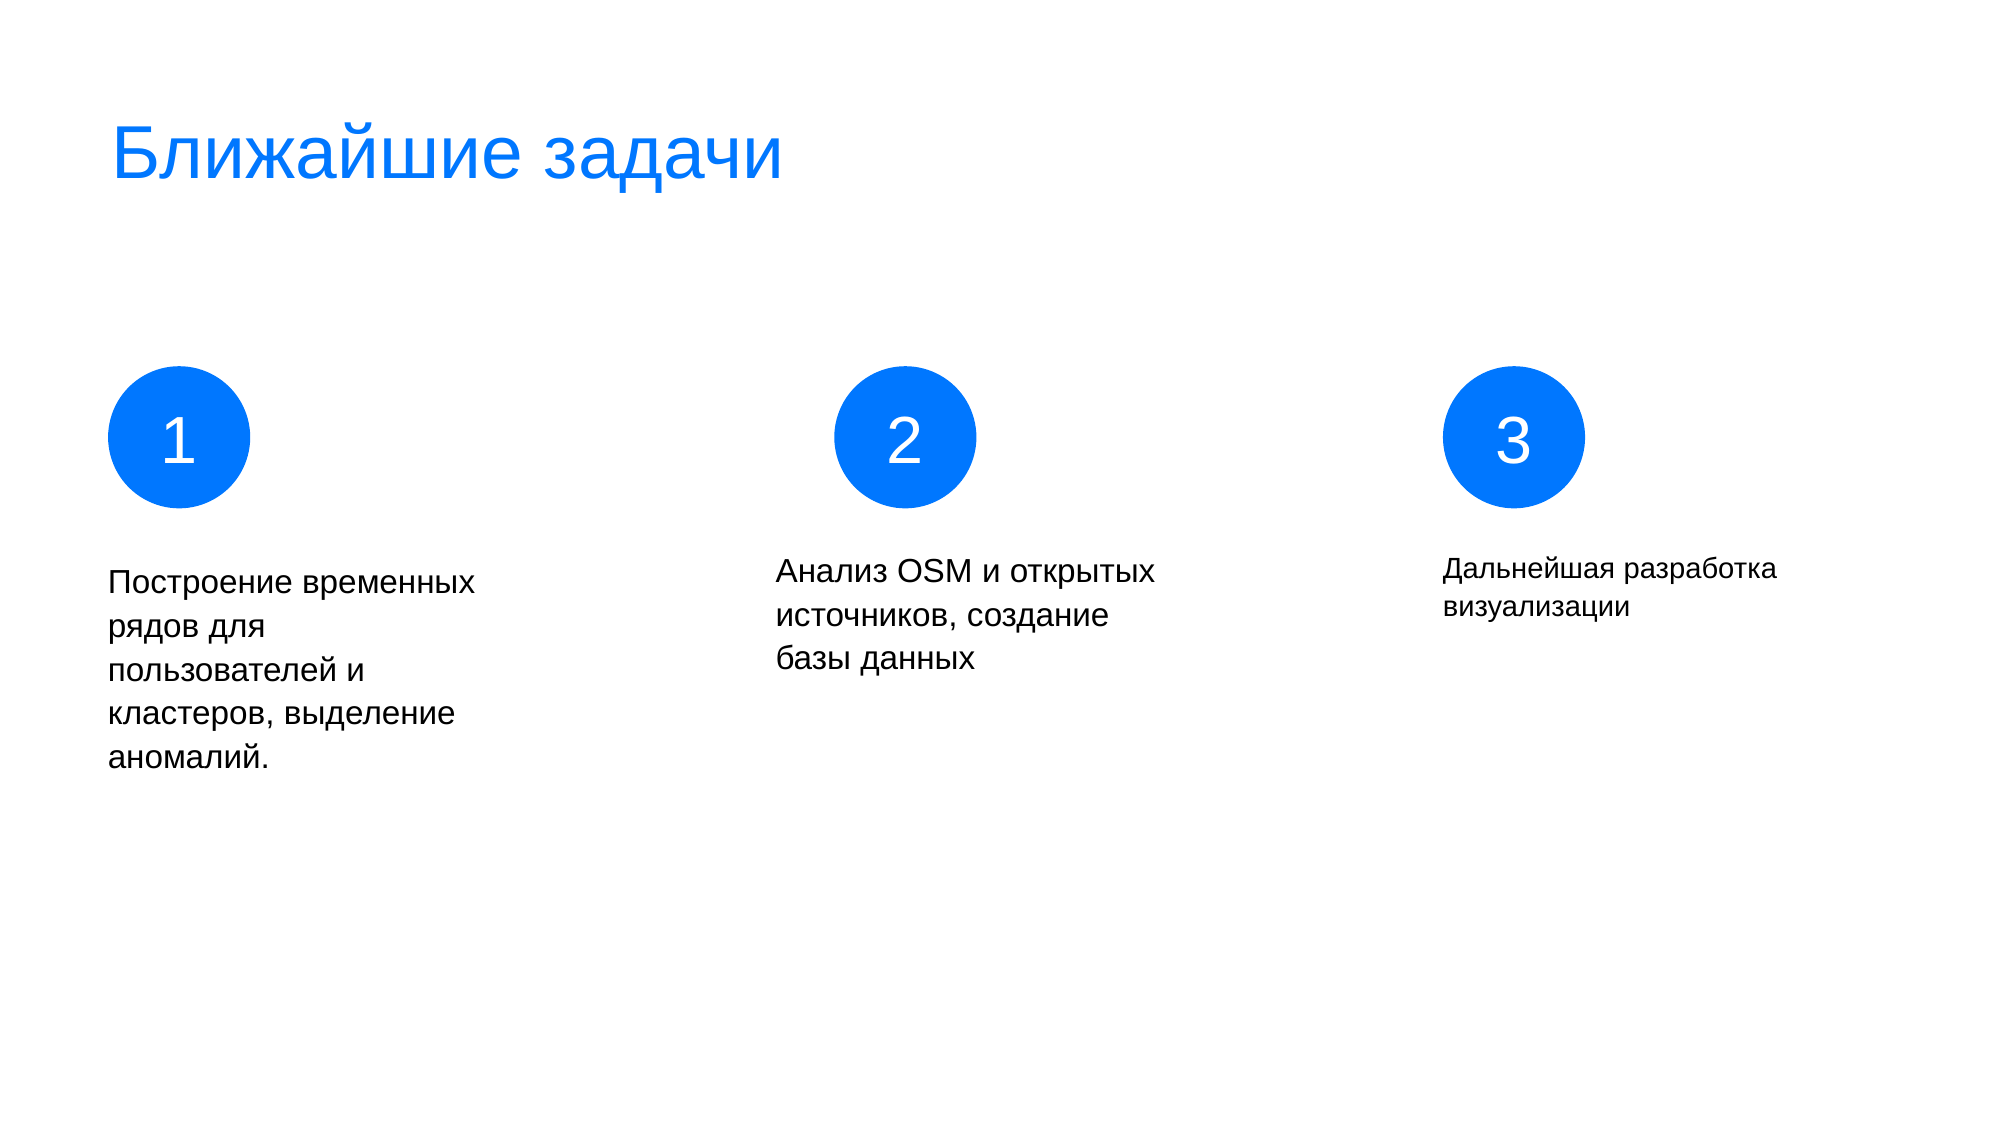

# Ближайшие задачи
1
2
3
Анализ OSM и открытых источников, создание базы данных

Дальнейшая разработка визуализации
Построение временных рядов для пользователей и кластеров, выделение аномалий.